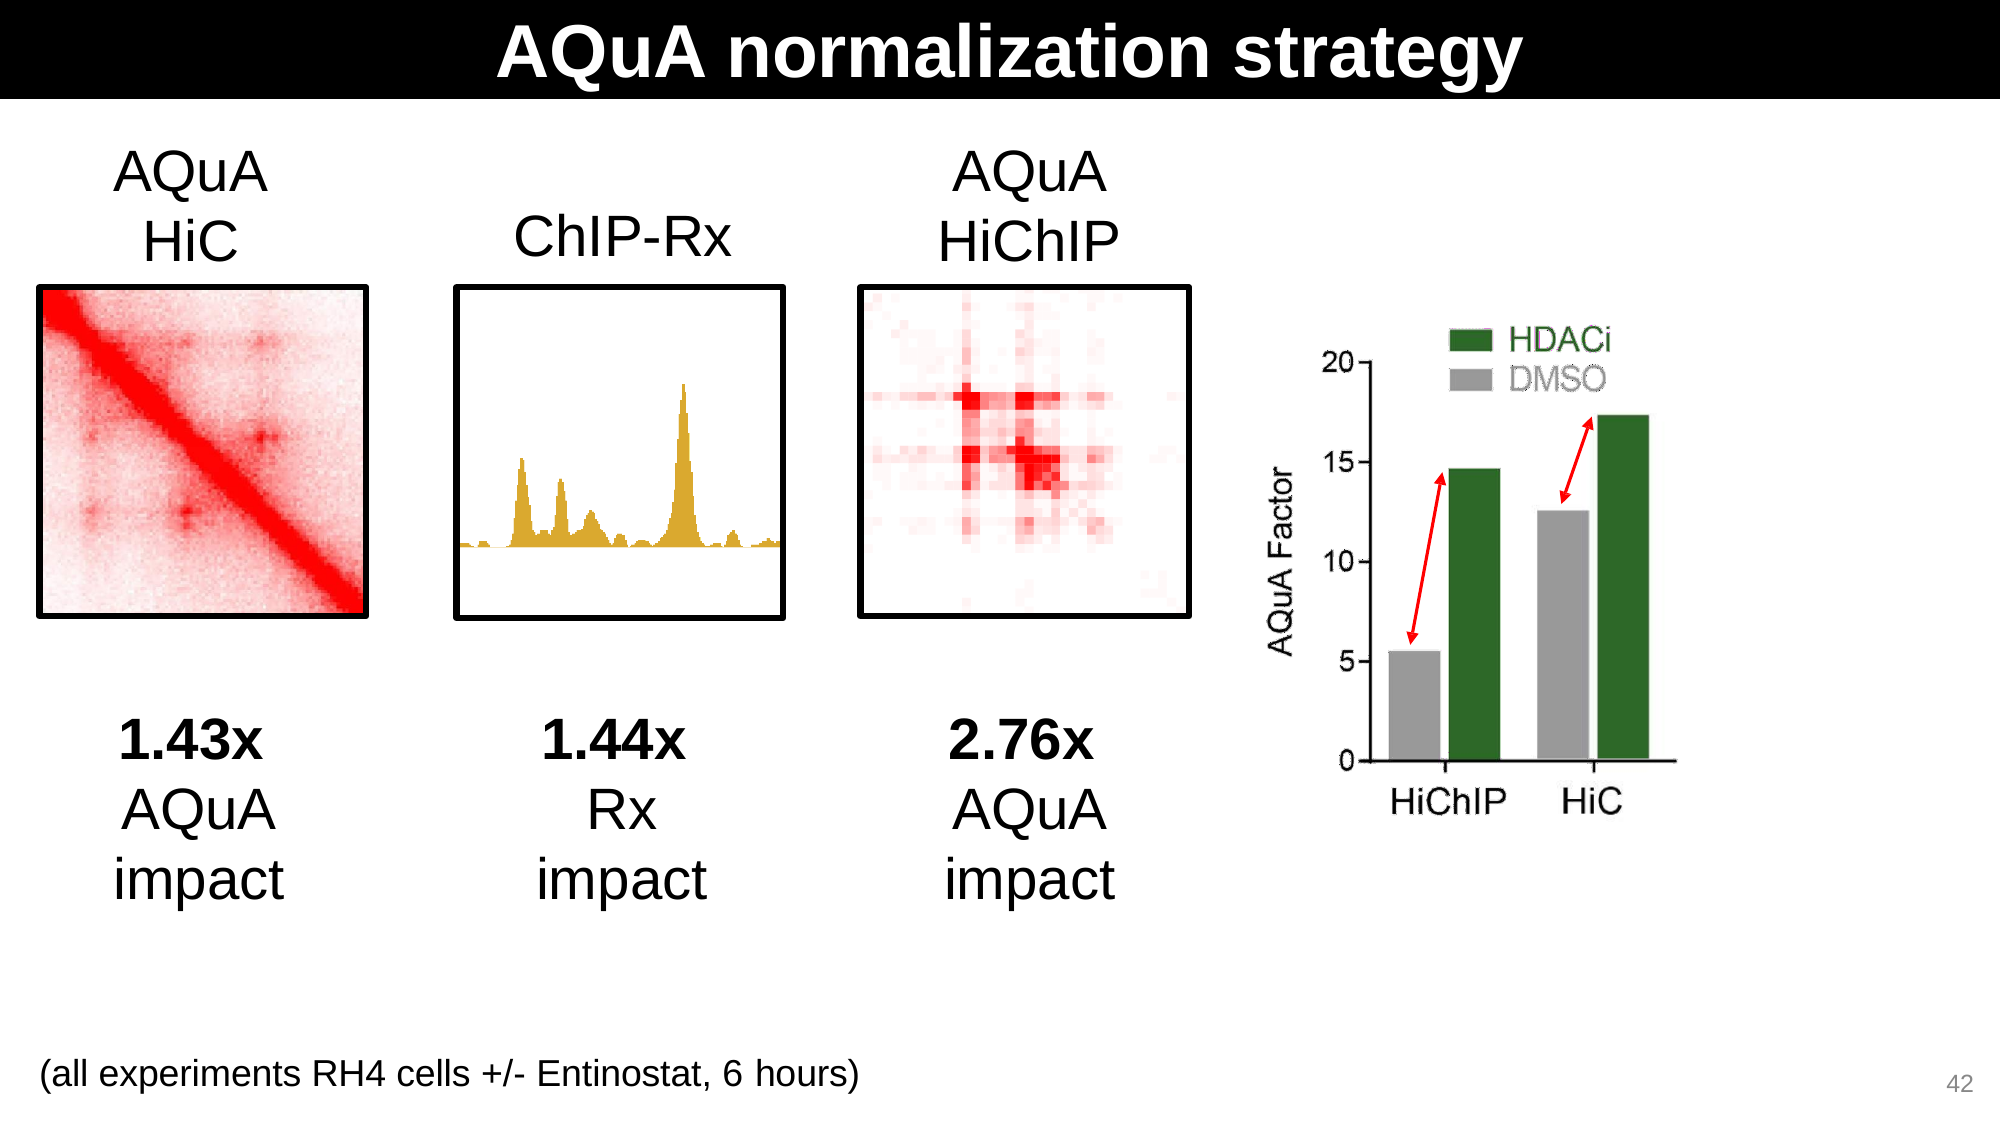

# AQuA normalization strategy
AQuA
HiC
AQuA
HiChIP
ChIP-Rx

1.44x
Rx  impact
2.76x
AQuA
impact
1.43x
AQuA
impact
(all experiments RH4 cells +/- Entinostat, 6 hours)
42